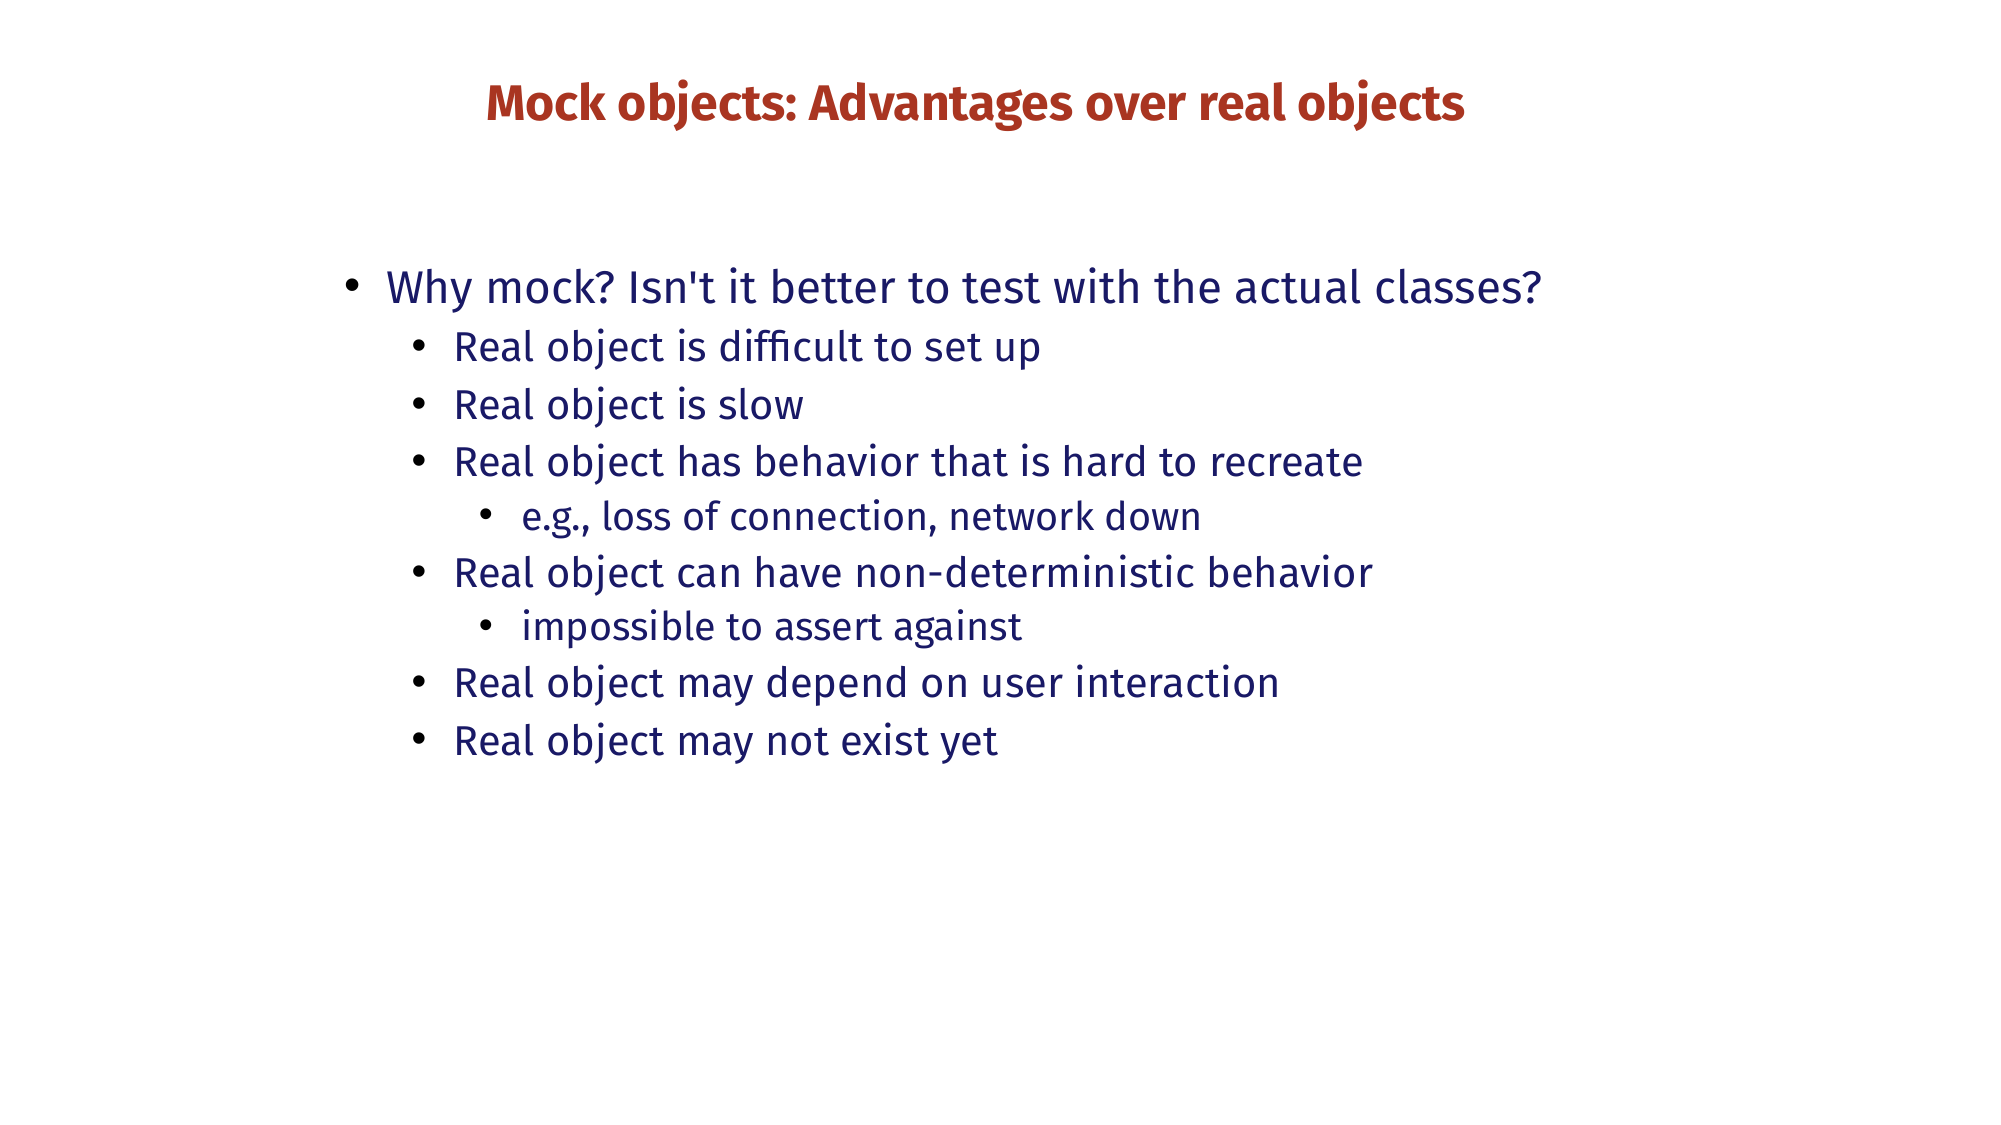

Mock objects: Advantages over real objects
Why mock? Isn't it better to test with the actual classes?
Real object is difficult to set up
Real object is slow
Real object has behavior that is hard to recreate
e.g., loss of connection, network down
Real object can have non-deterministic behavior
impossible to assert against
Real object may depend on user interaction
Real object may not exist yet